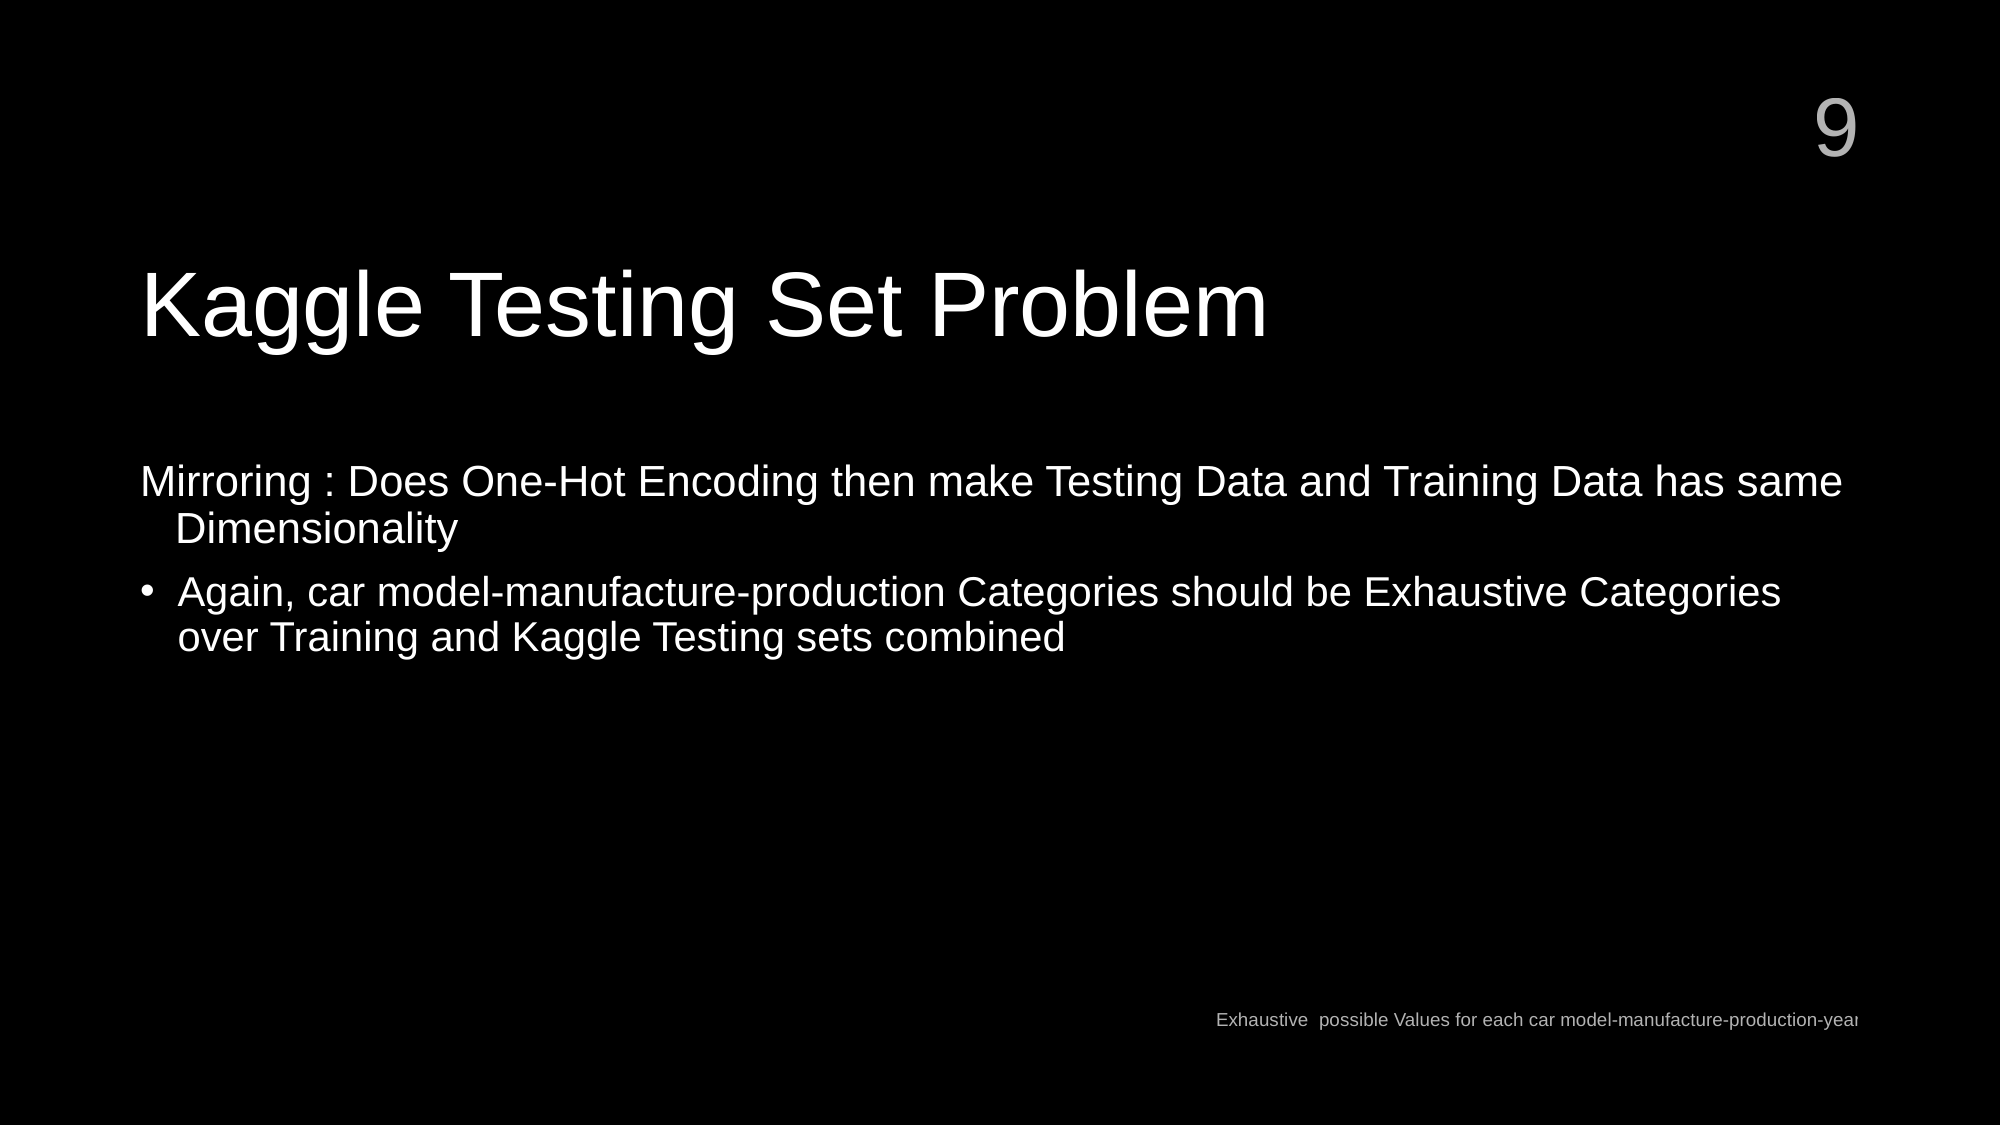

9
# Kaggle Testing Set Problem
Mirroring : Does One-Hot Encoding then make Testing Data and Training Data has same Dimensionality

Again, car model-manufacture-production Categories should be Exhaustive Categories over Training and Kaggle Testing sets combined

Exhaustive  possible Values for each car model-manufacture-production-year